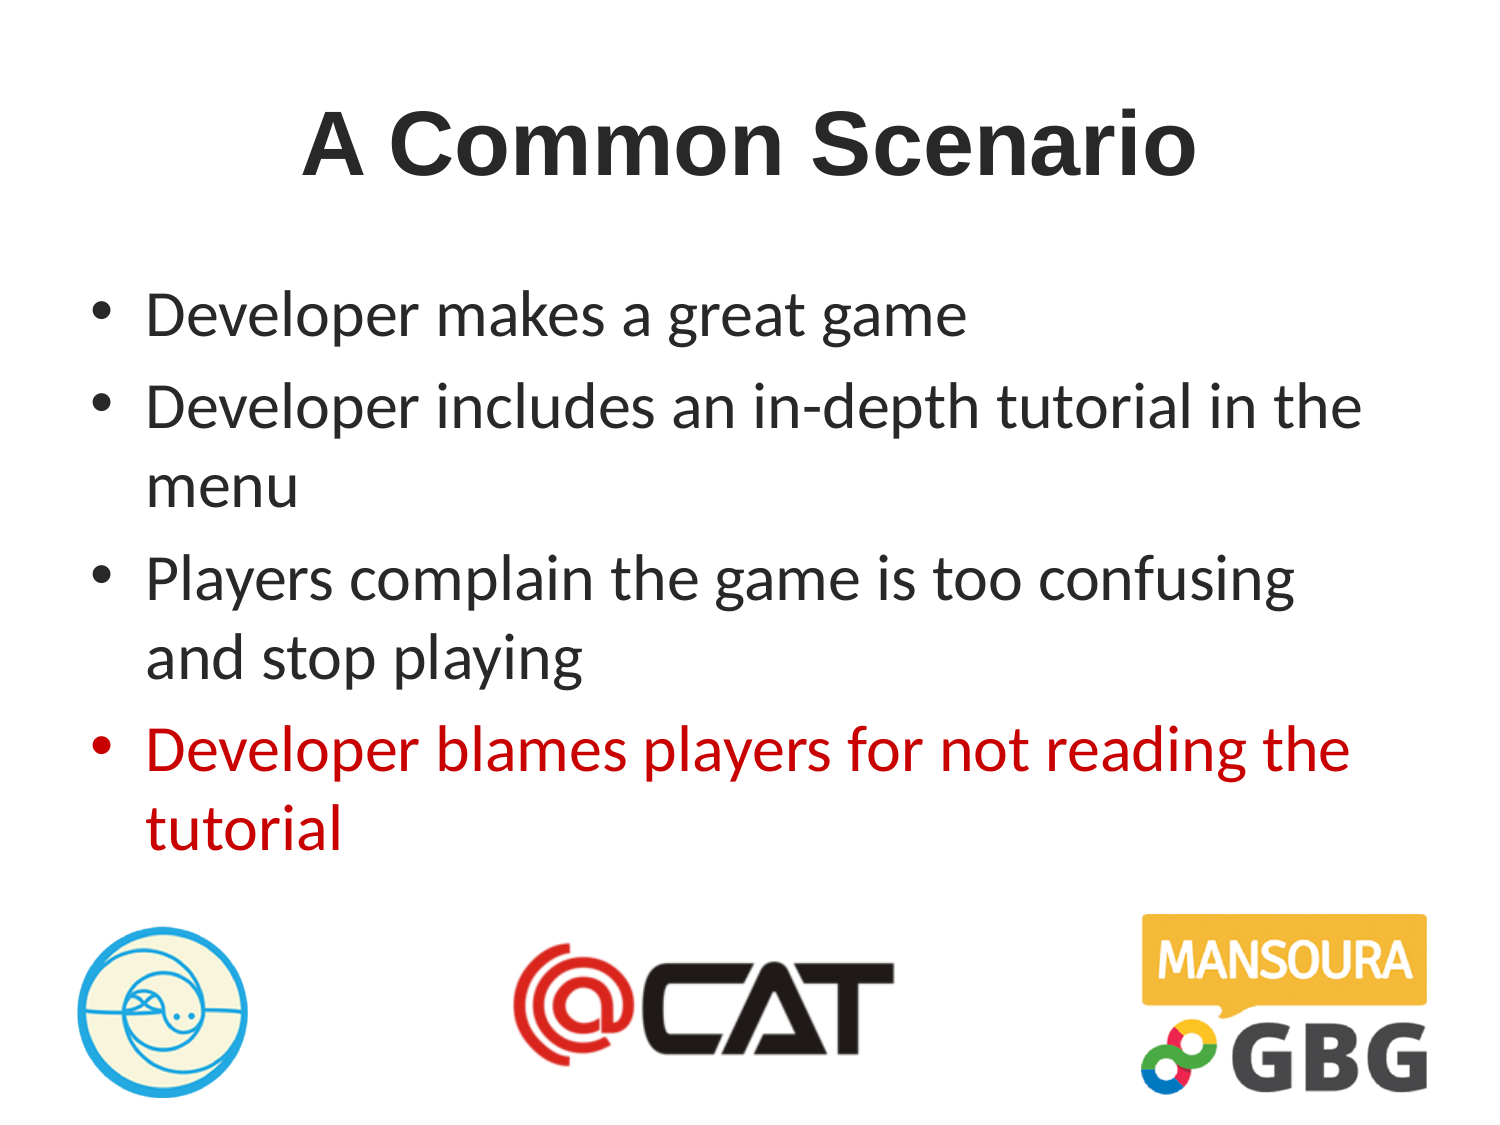

# A Common Scenario
Developer makes a great game
Developer includes an in-depth tutorial in the menu
Players complain the game is too confusing and stop playing
Developer blames players for not reading the tutorial